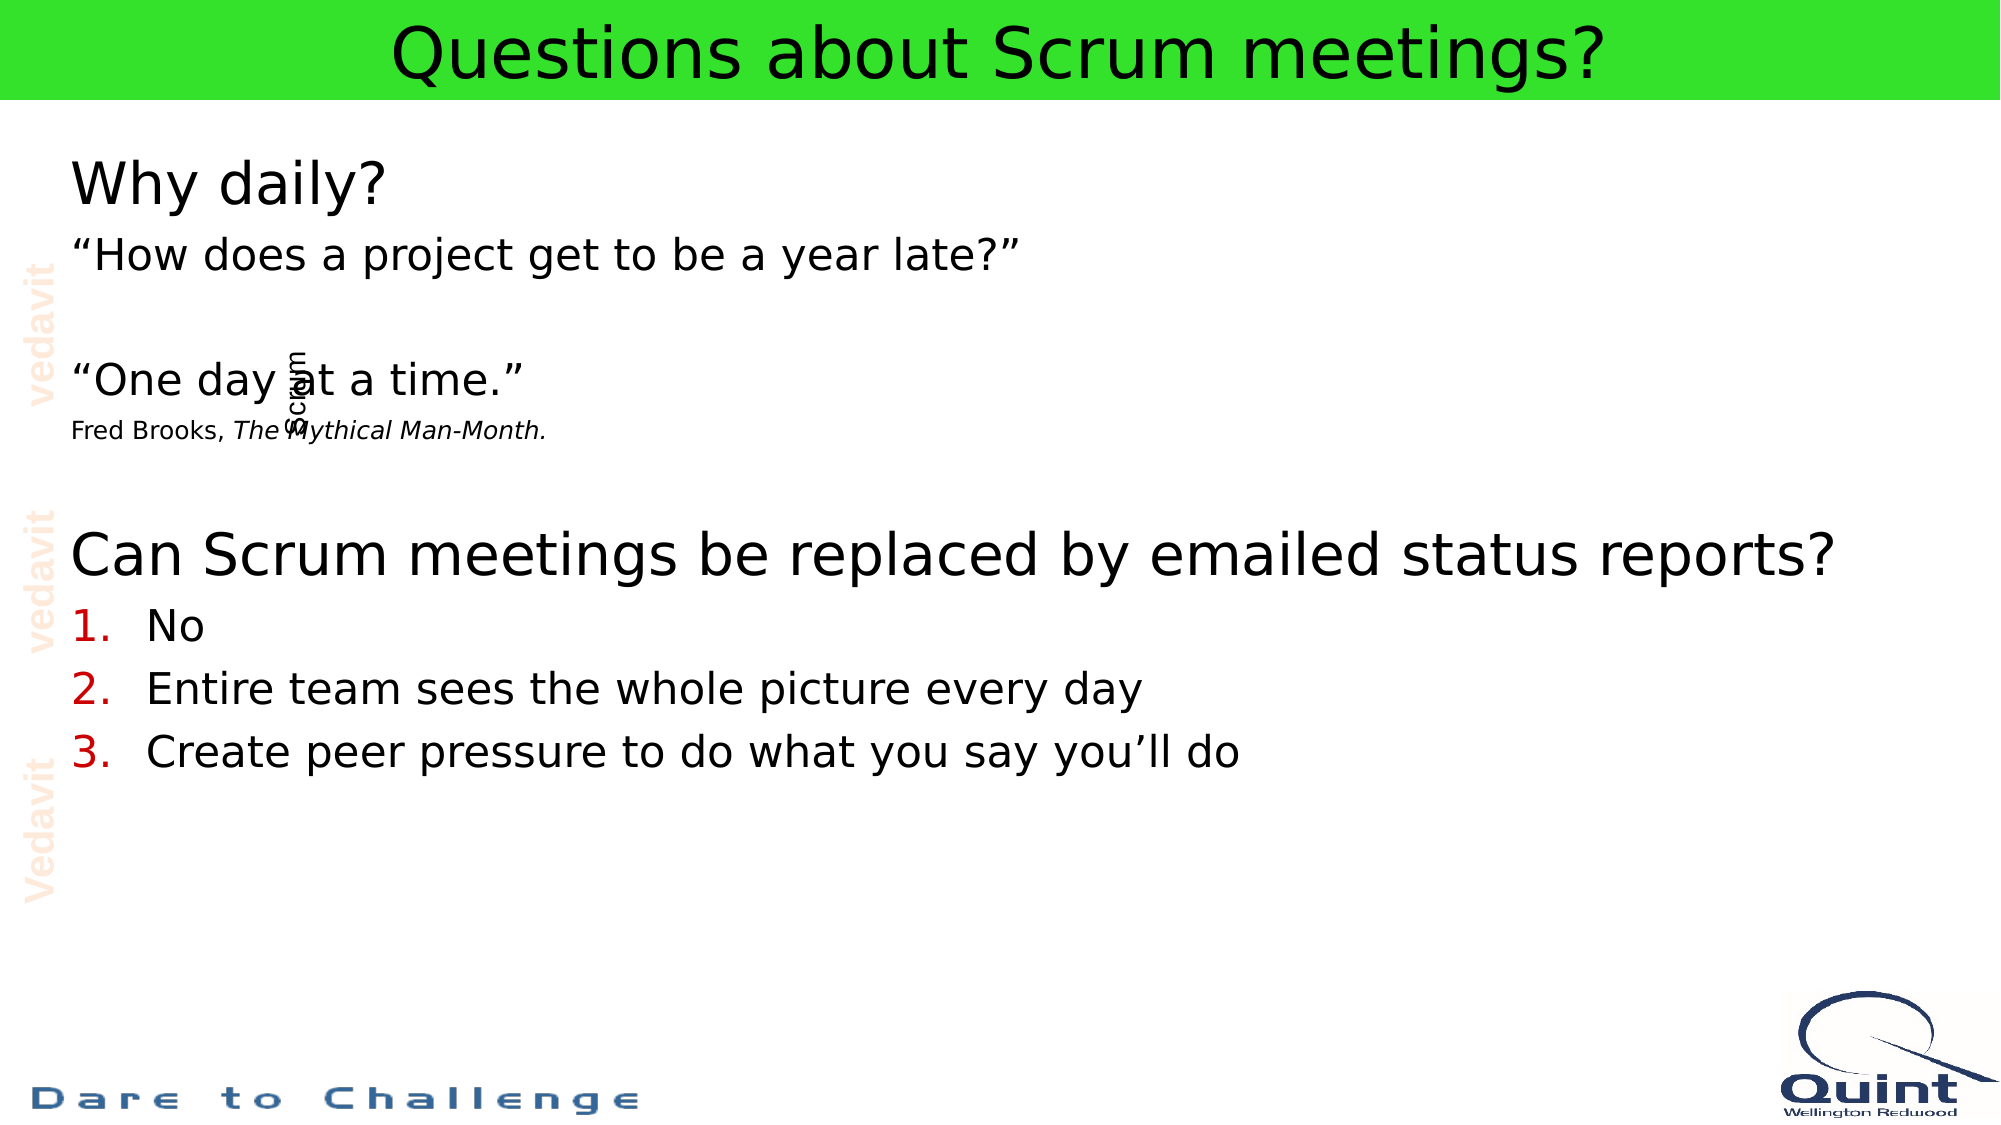

# Questions about Scrum meetings?
Why daily?
“How does a project get to be a year late?”

“One day at a time.”
Fred Brooks, The Mythical Man-Month.

Can Scrum meetings be replaced by emailed status reports?
No
Entire team sees the whole picture every day
Create peer pressure to do what you say you’ll do
Scrum